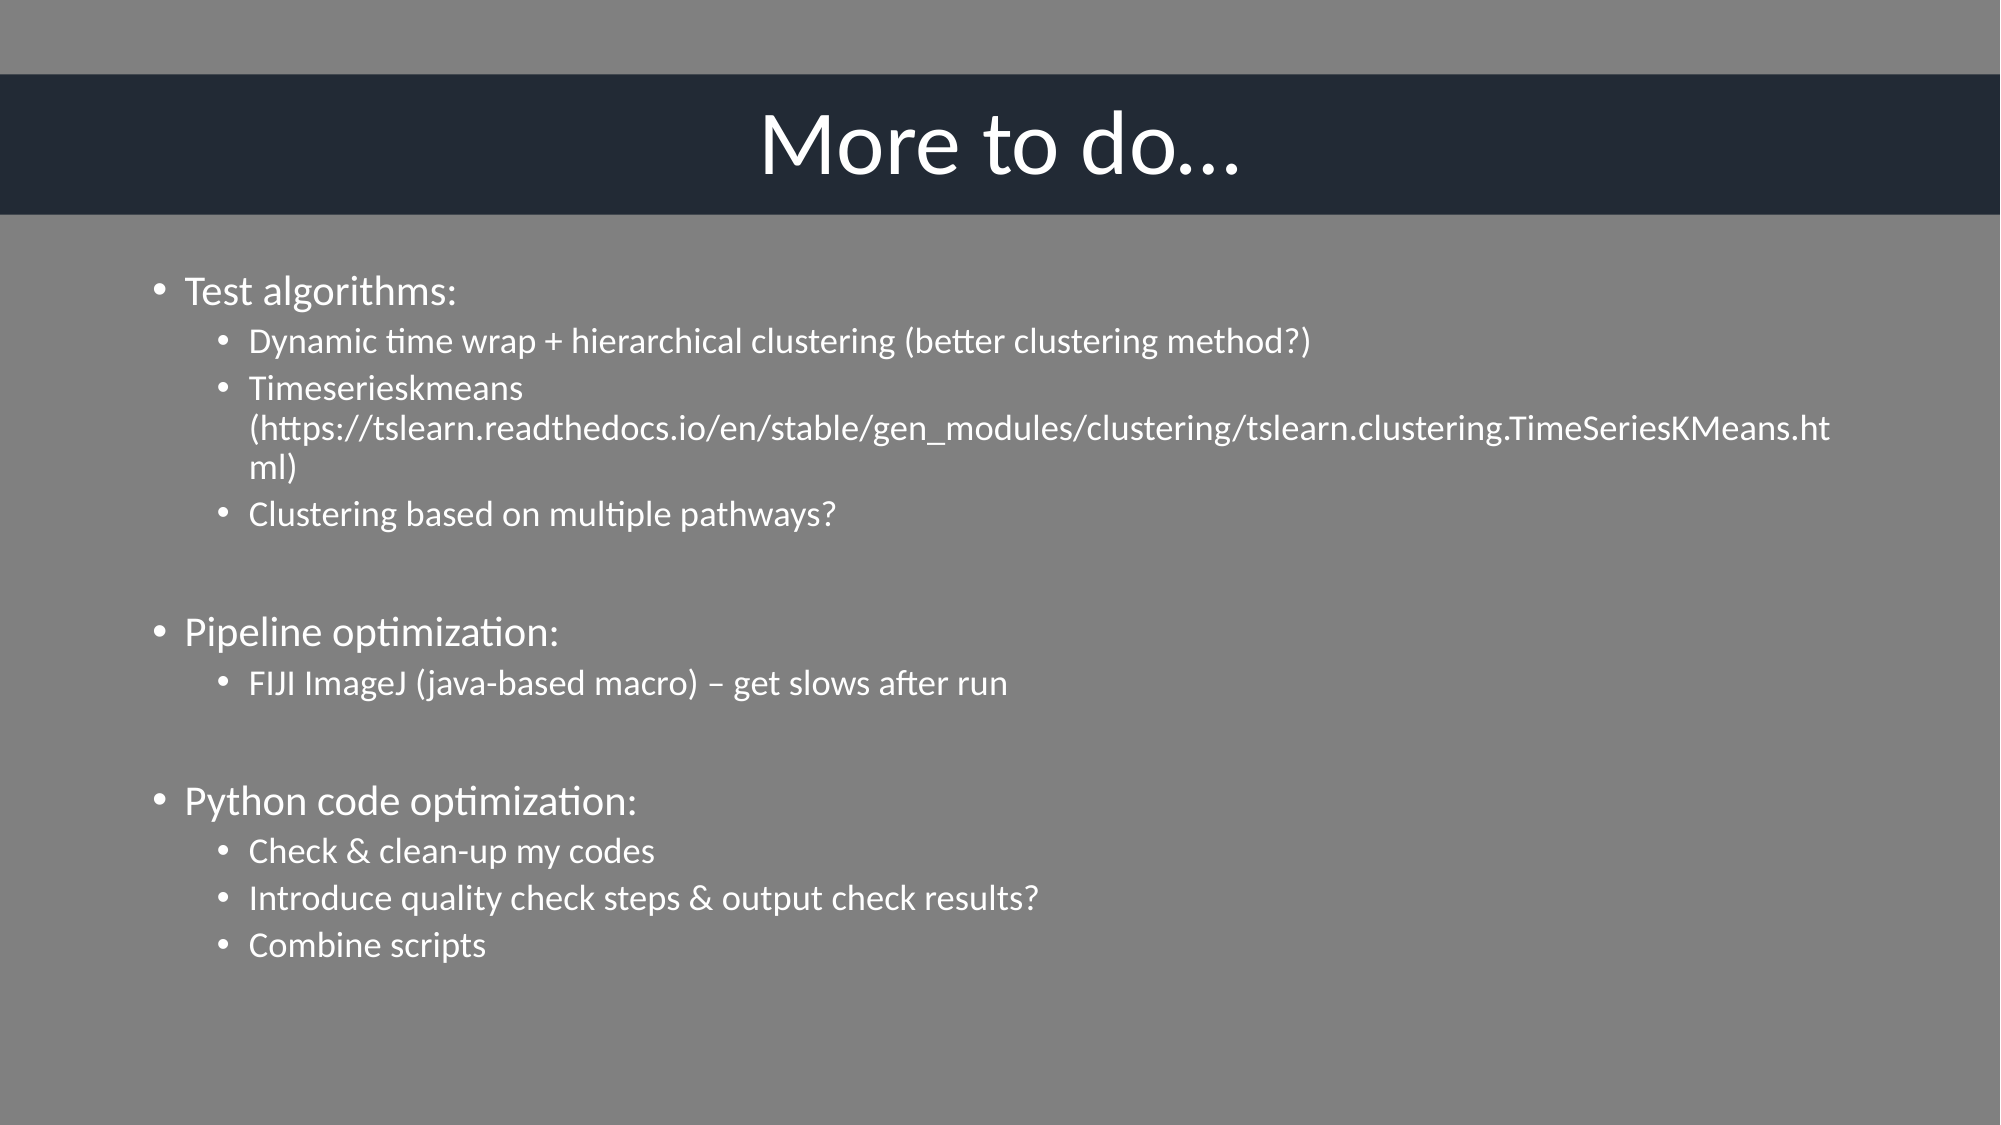

More to do…
Test algorithms:
Dynamic time wrap + hierarchical clustering (better clustering method?)
Timeserieskmeans (https://tslearn.readthedocs.io/en/stable/gen_modules/clustering/tslearn.clustering.TimeSeriesKMeans.html)
Clustering based on multiple pathways?

Pipeline optimization:
FIJI ImageJ (java-based macro) – get slows after run

Python code optimization:
Check & clean-up my codes
Introduce quality check steps & output check results?
Combine scripts